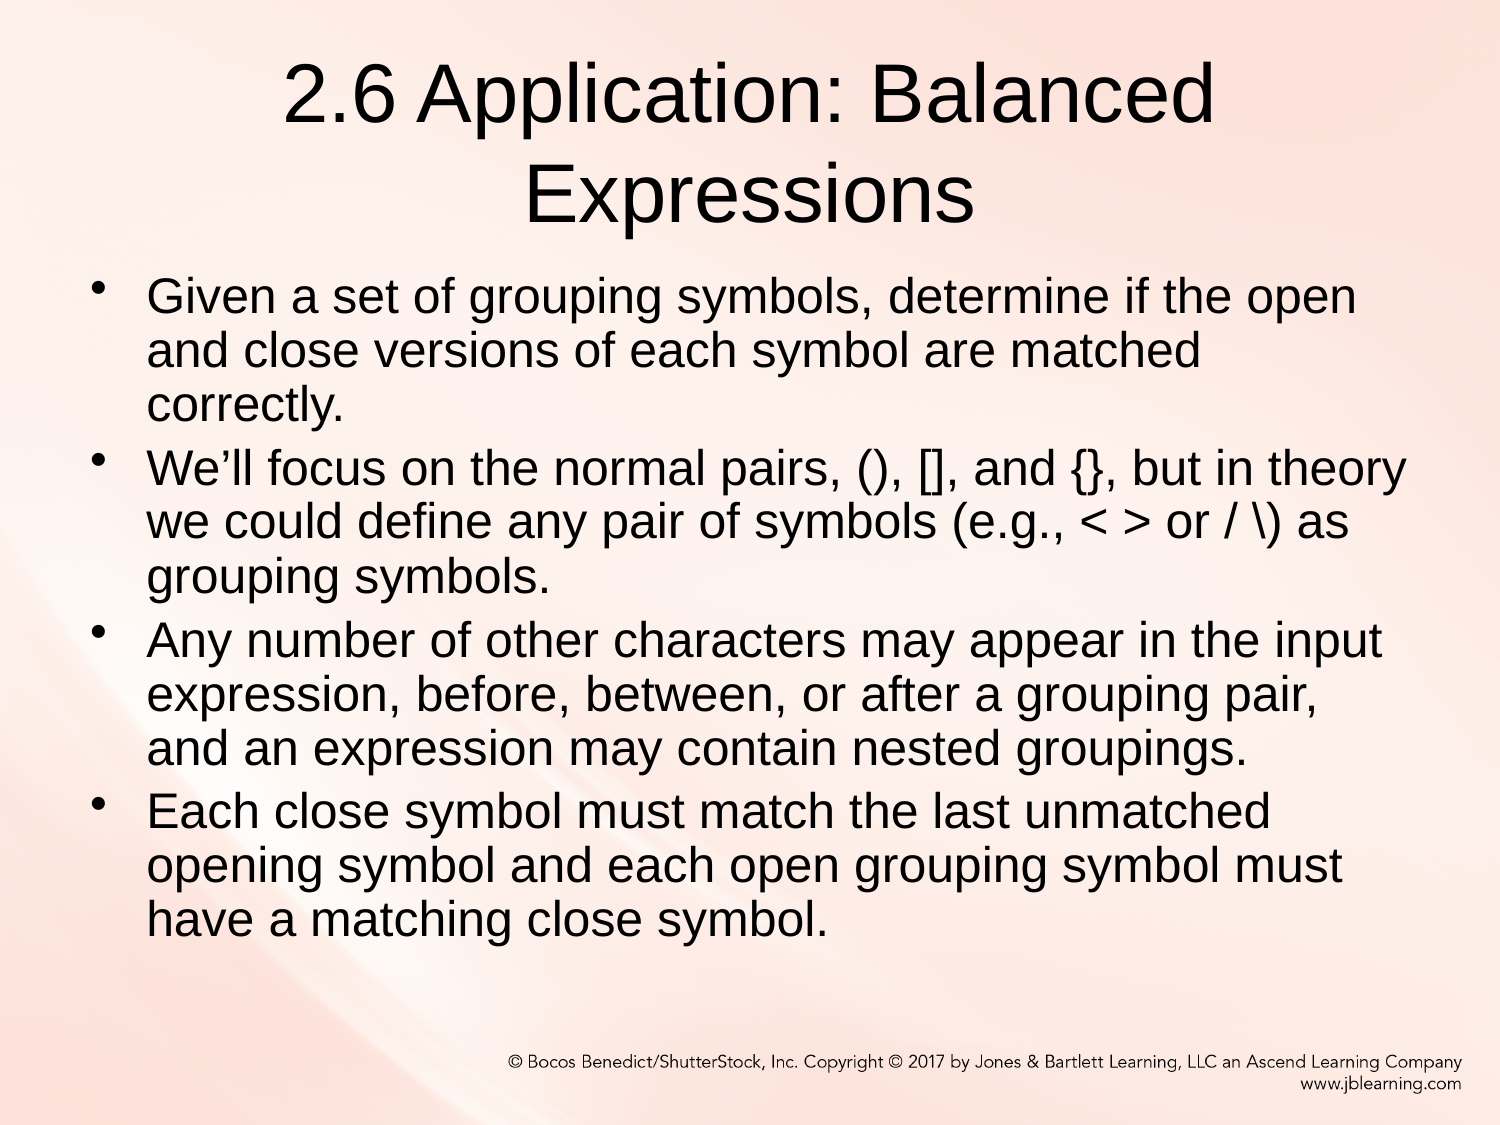

# 2.6 Application: Balanced Expressions
Given a set of grouping symbols, determine if the open and close versions of each symbol are matched correctly.
We’ll focus on the normal pairs, (), [], and {}, but in theory we could define any pair of symbols (e.g., < > or / \) as grouping symbols.
Any number of other characters may appear in the input expression, before, between, or after a grouping pair, and an expression may contain nested groupings.
Each close symbol must match the last unmatched opening symbol and each open grouping symbol must have a matching close symbol.